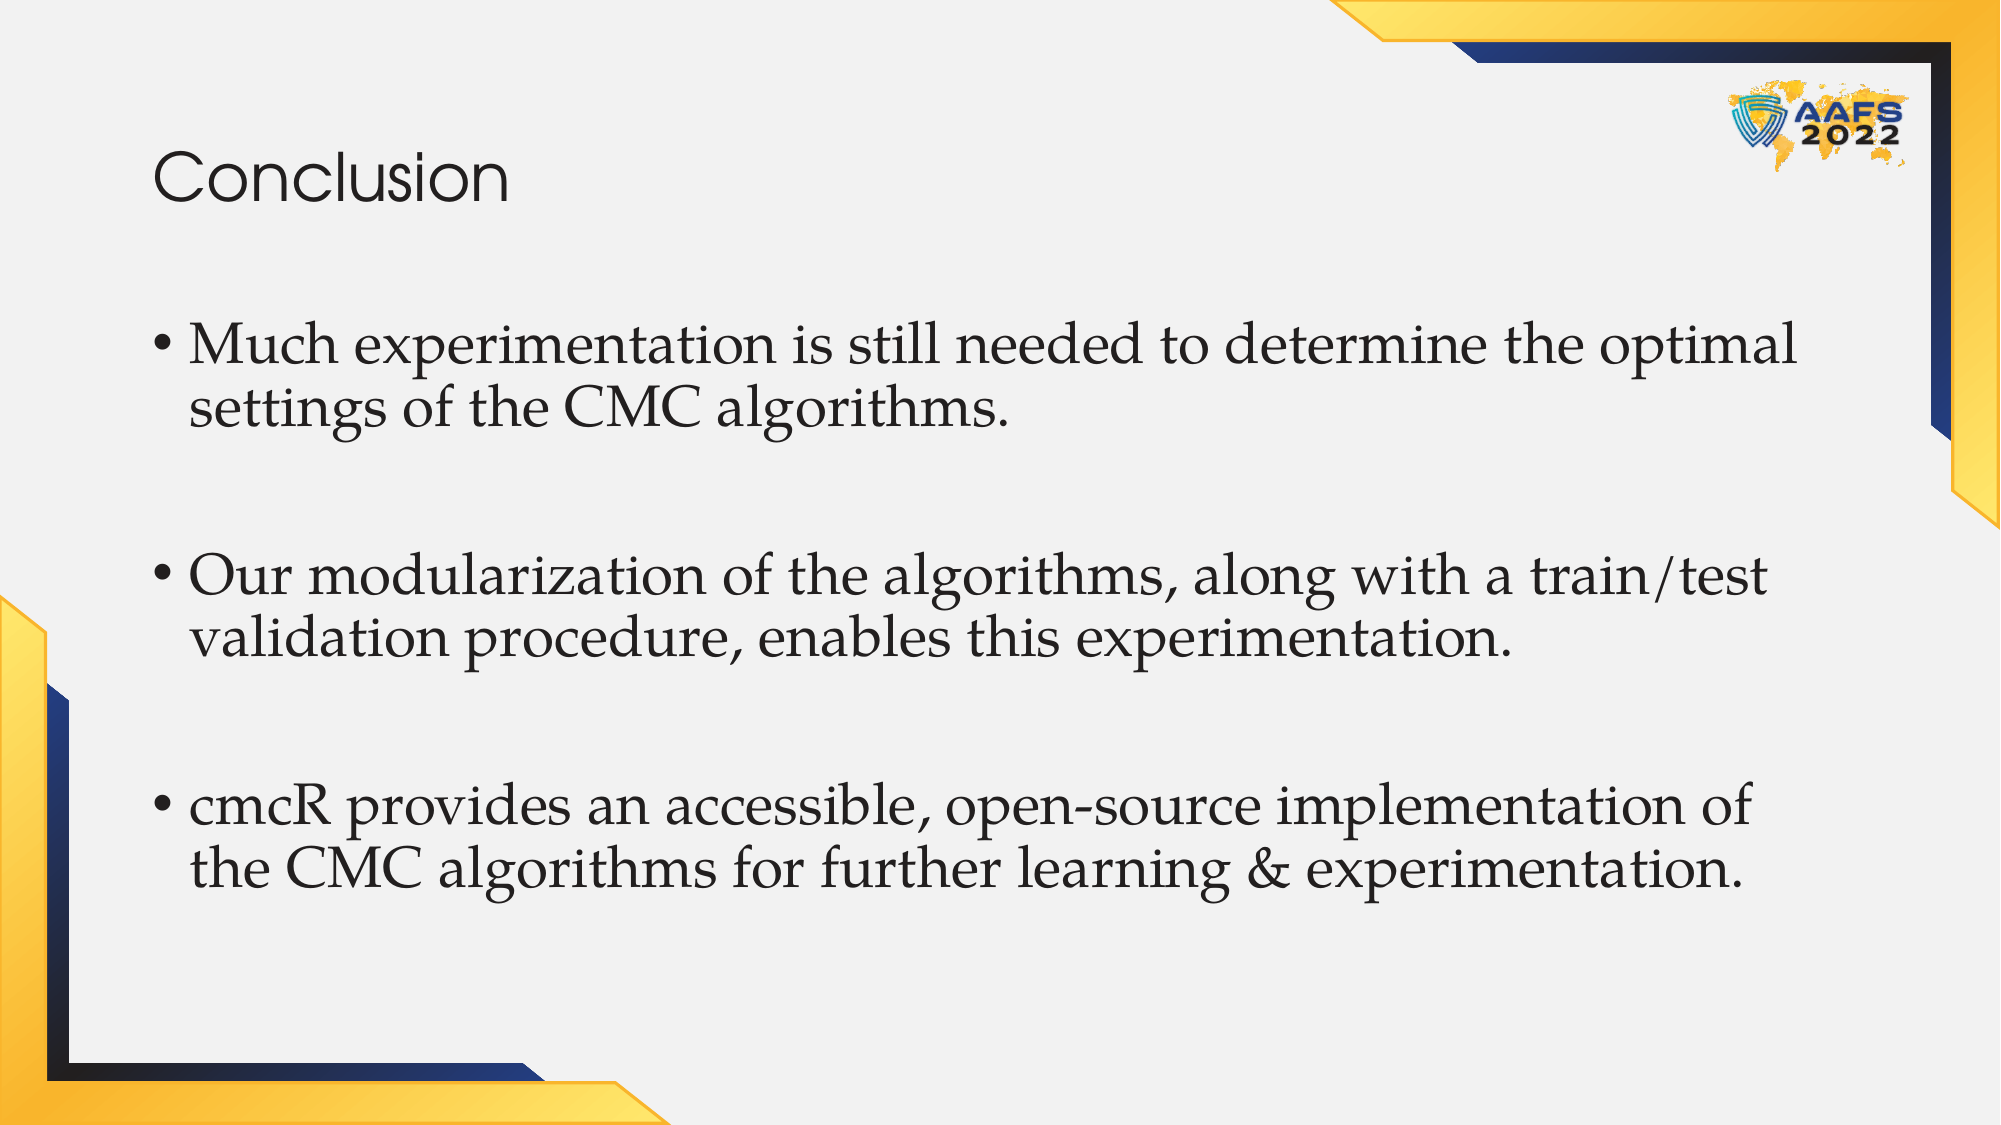

# Conclusion
Much experimentation is still needed to determine the optimal settings of the CMC algorithms.

Our modularization of the algorithms, along with a train/test validation procedure, enables this experimentation.

cmcR provides an accessible, open-source implementation of the CMC algorithms for further learning & experimentation.